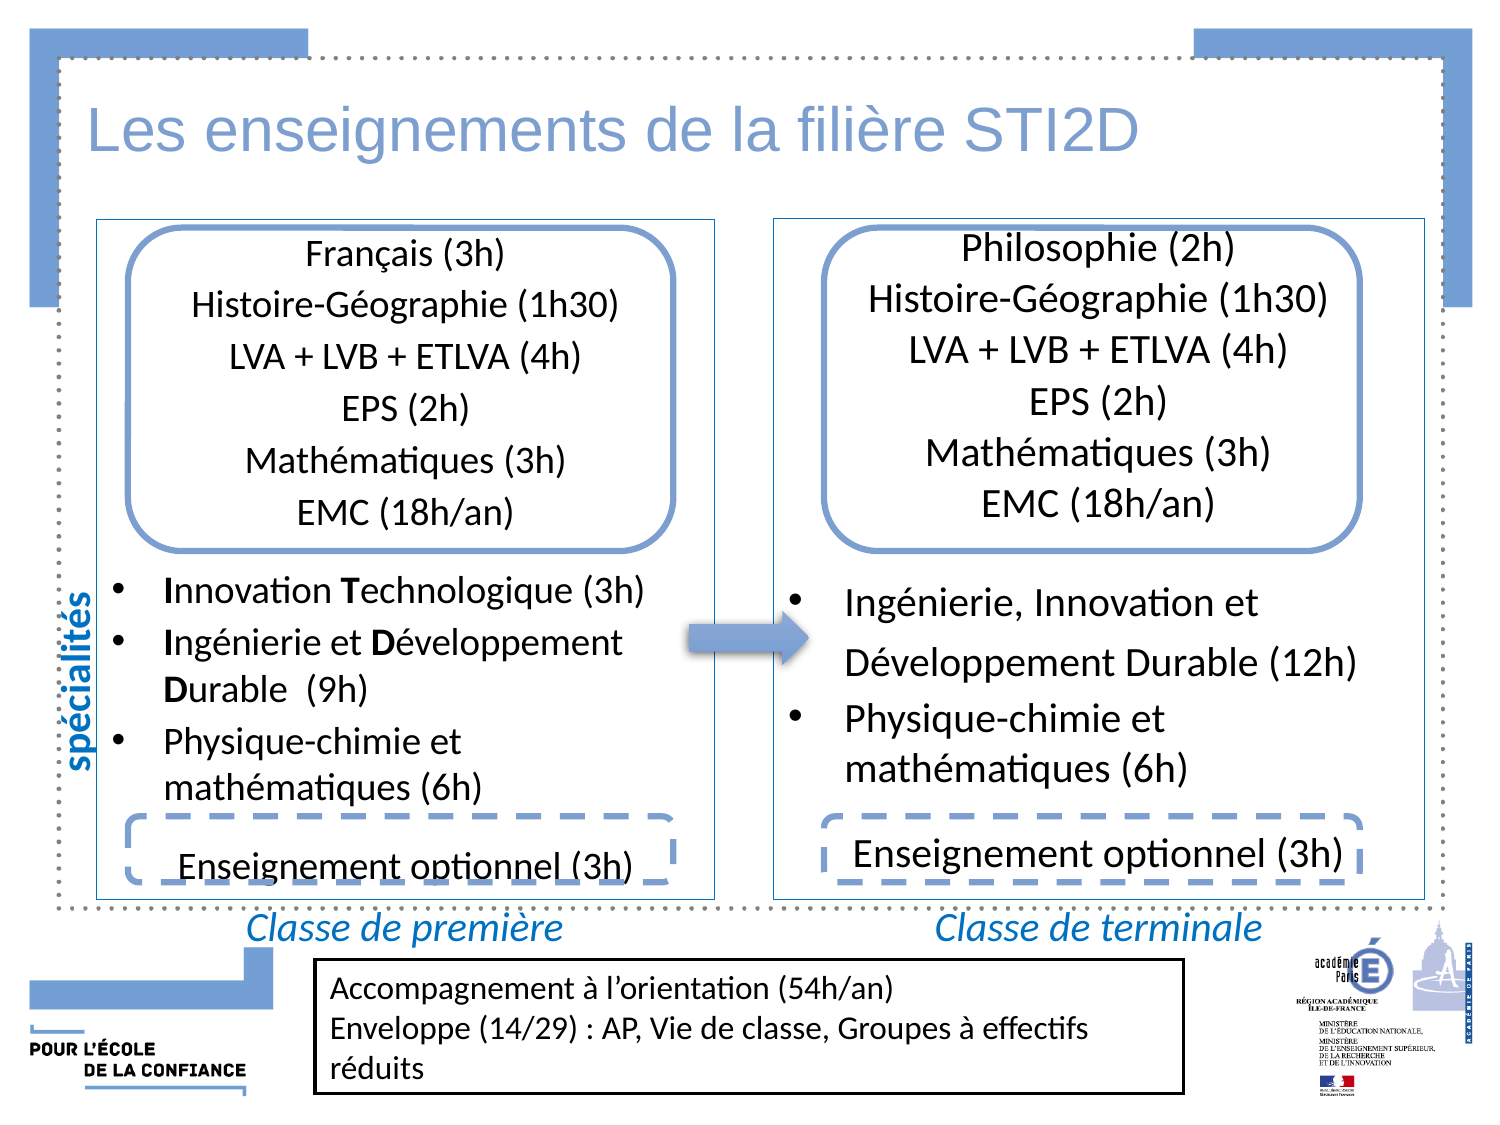

# Les enseignements de la filière STI2D
Philosophie (2h)
Histoire-Géographie (1h30)
LVA + LVB + ETLVA (4h)
EPS (2h)
Mathématiques (3h)
EMC (18h/an)

Ingénierie, Innovation et Développement Durable (12h)
Physique-chimie et mathématiques (6h)

Enseignement optionnel (3h)
Français (3h)
Histoire-Géographie (1h30)
LVA + LVB + ETLVA (4h)
EPS (2h)
Mathématiques (3h)
EMC (18h/an)

Innovation Technologique (3h)
Ingénierie et Développement Durable  (9h)
Physique-chimie et mathématiques (6h)

Enseignement optionnel (3h)

spécialités

Classe de première
Classe de terminale
Accompagnement à l’orientation (54h/an)
Enveloppe (14/29) : AP, Vie de classe, Groupes à effectifs réduits